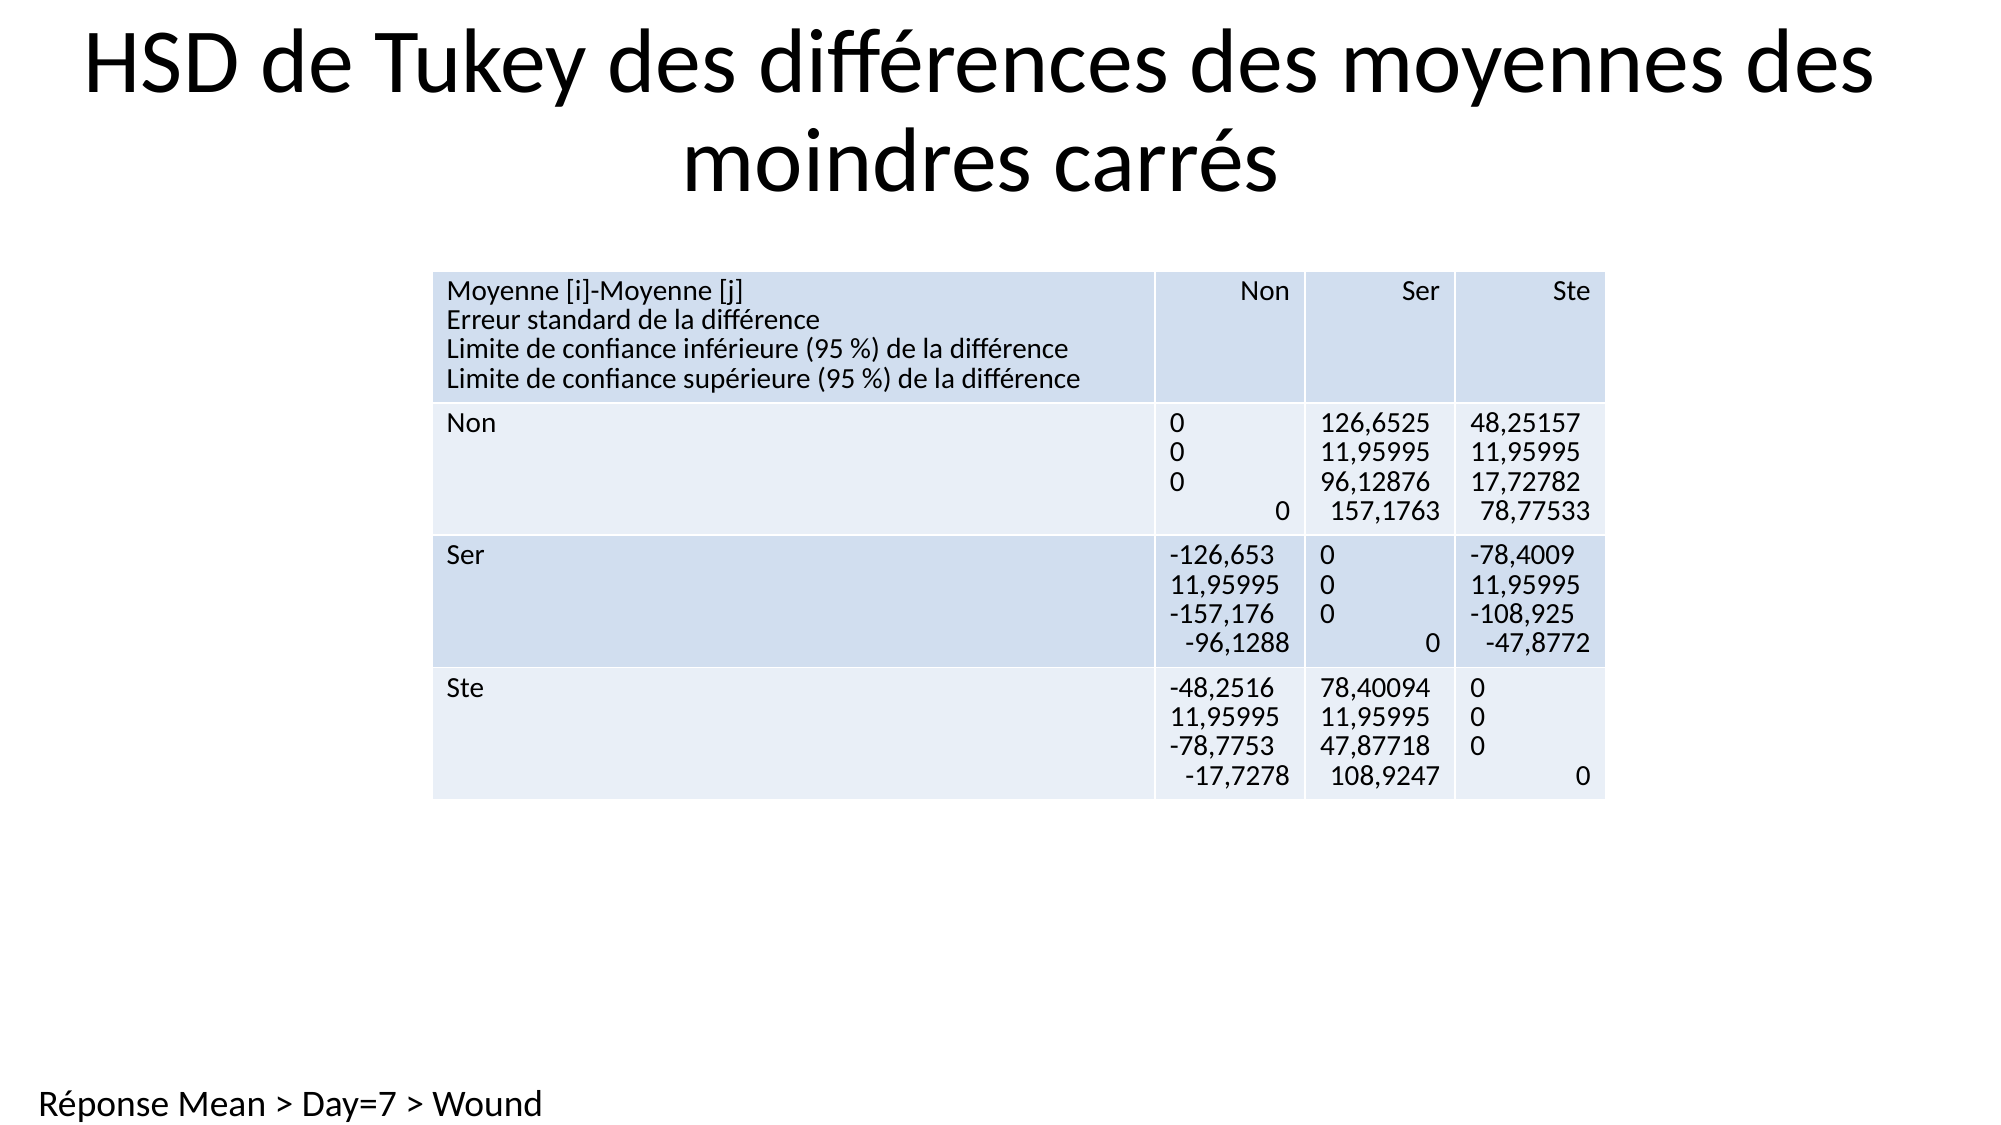

# HSD de Tukey des différences des moyennes des moindres carrés
| Moyenne [i]-Moyenne [j] Erreur standard de la différence Limite de confiance inférieure (95 %) de la différence Limite de confiance supérieure (95 %) de la différence | Non | Ser | Ste |
| --- | --- | --- | --- |
| Non | 0 0 0 0 | 126,6525 11,95995 96,12876 157,1763 | 48,25157 11,95995 17,72782 78,77533 |
| Ser | -126,653 11,95995 -157,176 -96,1288 | 0 0 0 0 | -78,4009 11,95995 -108,925 -47,8772 |
| Ste | -48,2516 11,95995 -78,7753 -17,7278 | 78,40094 11,95995 47,87718 108,9247 | 0 0 0 0 |
Réponse Mean > Day=7 > Wound